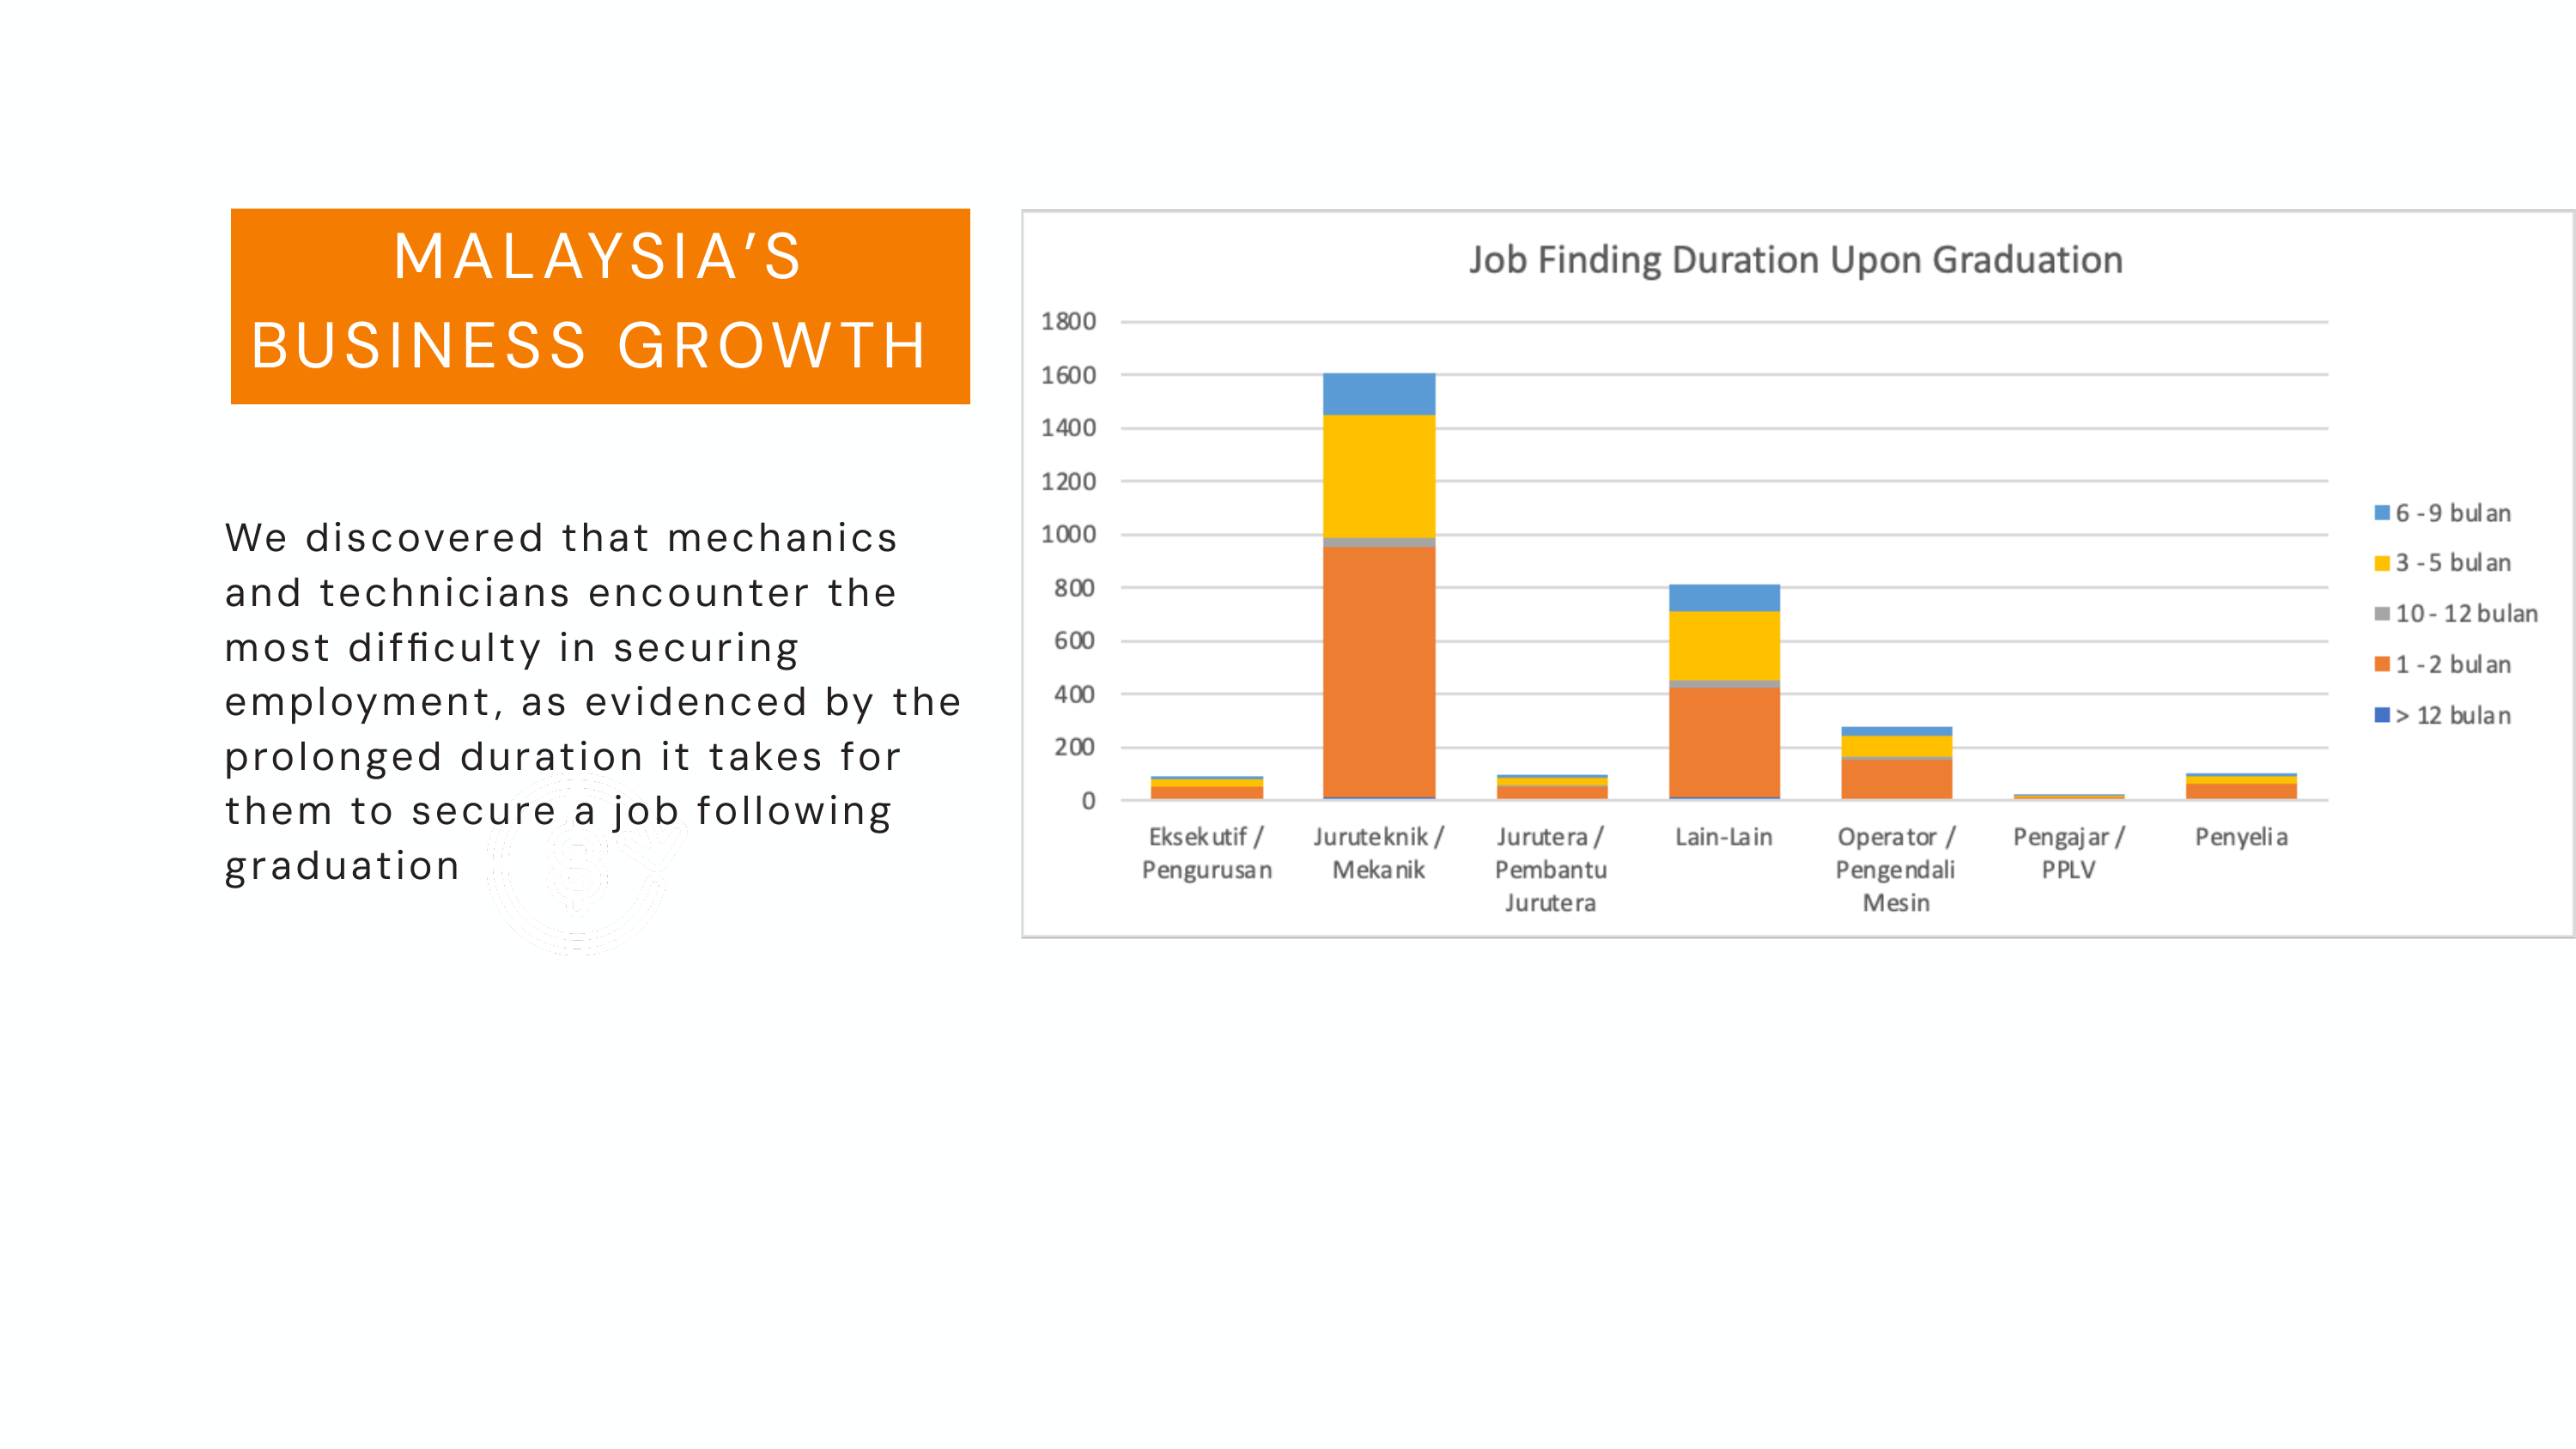

MALAYSIA’S BUSINESS GROWTH

We discovered that mechanics and technicians encounter the most difficulty in securing employment, as evidenced by the prolonged duration it takes for them to secure a job following graduation